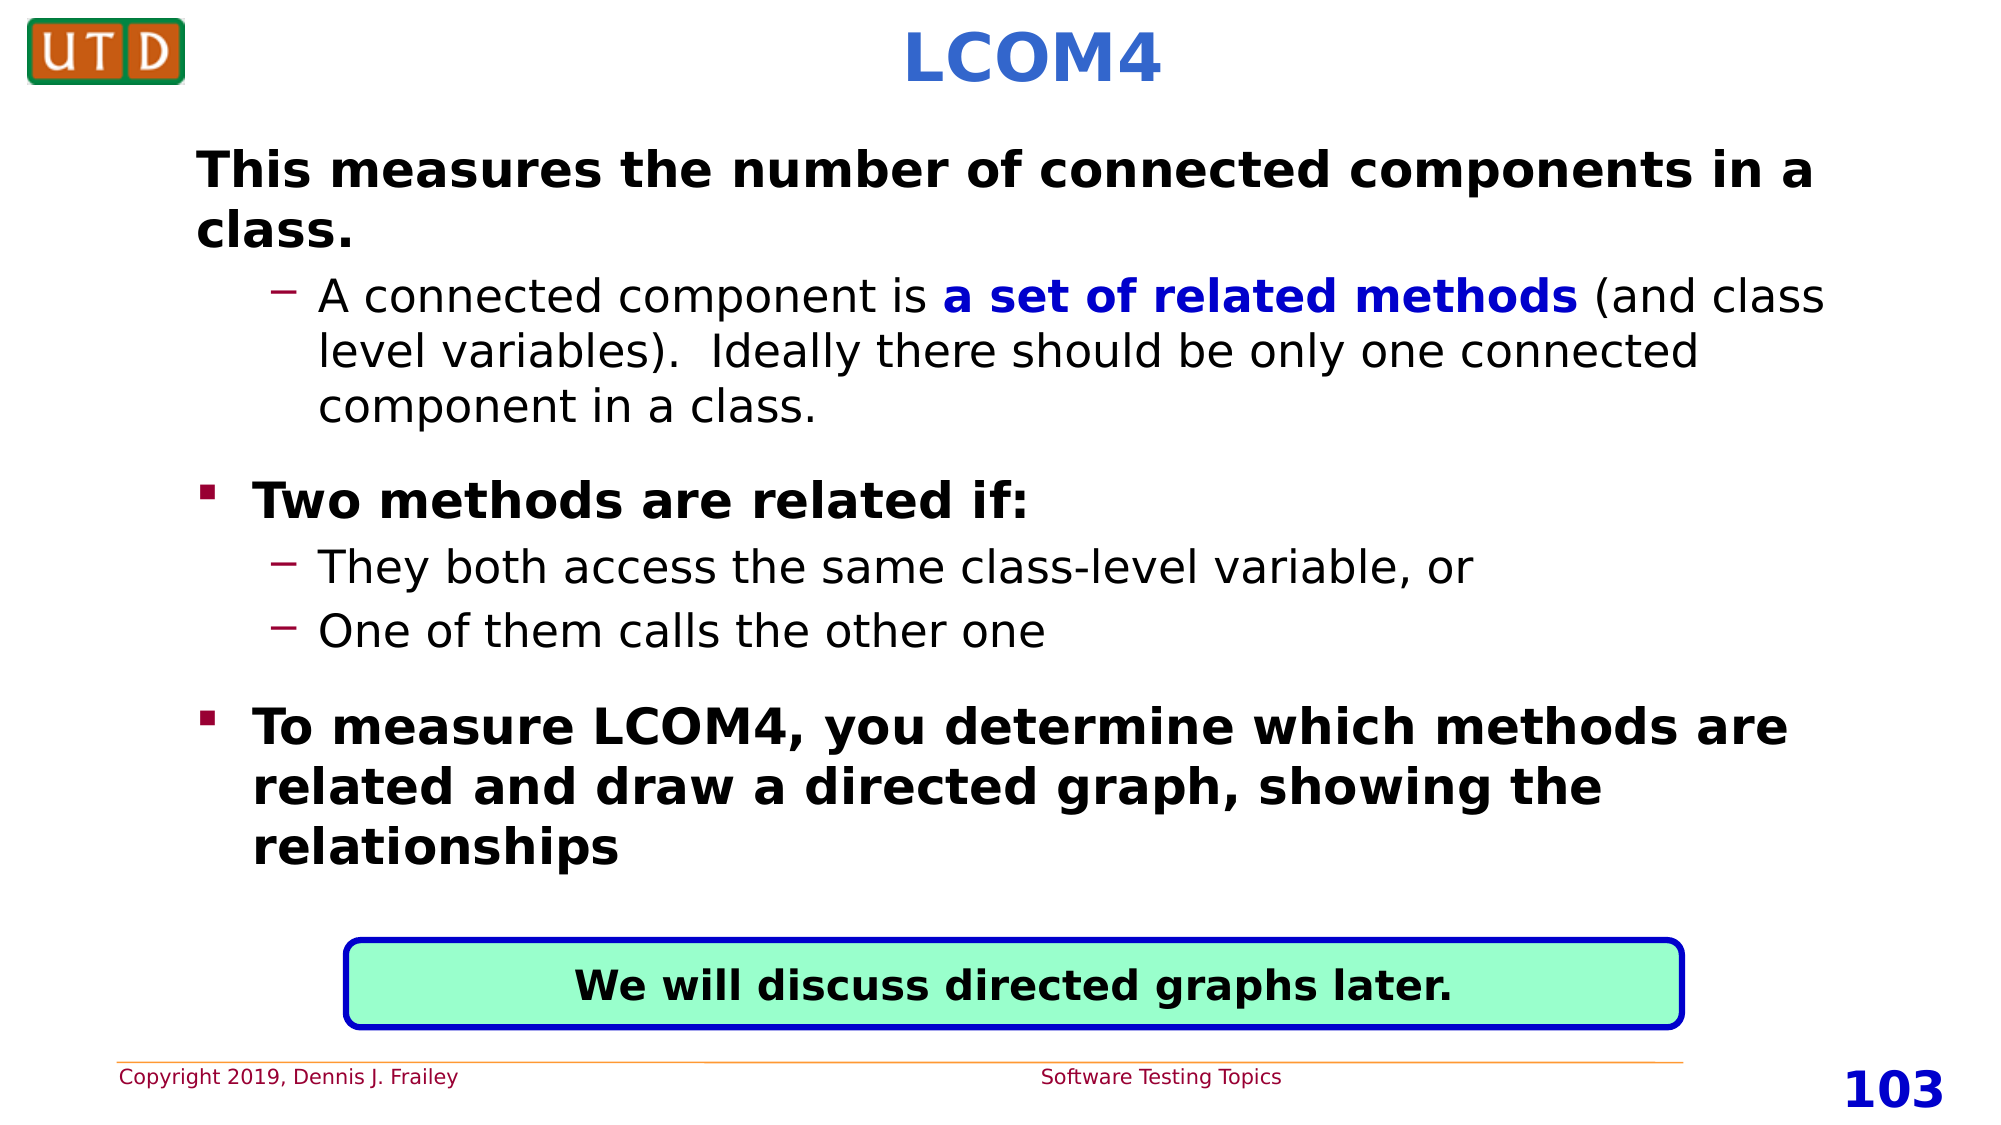

# LCOM4
This measures the number of connected components in a class.
A connected component is a set of related methods (and class level variables).  Ideally there should be only one connected component in a class.
Two methods are related if:
They both access the same class-level variable, or
One of them calls the other one
To measure LCOM4, you determine which methods are related and draw a directed graph, showing the relationships

We will discuss directed graphs later.